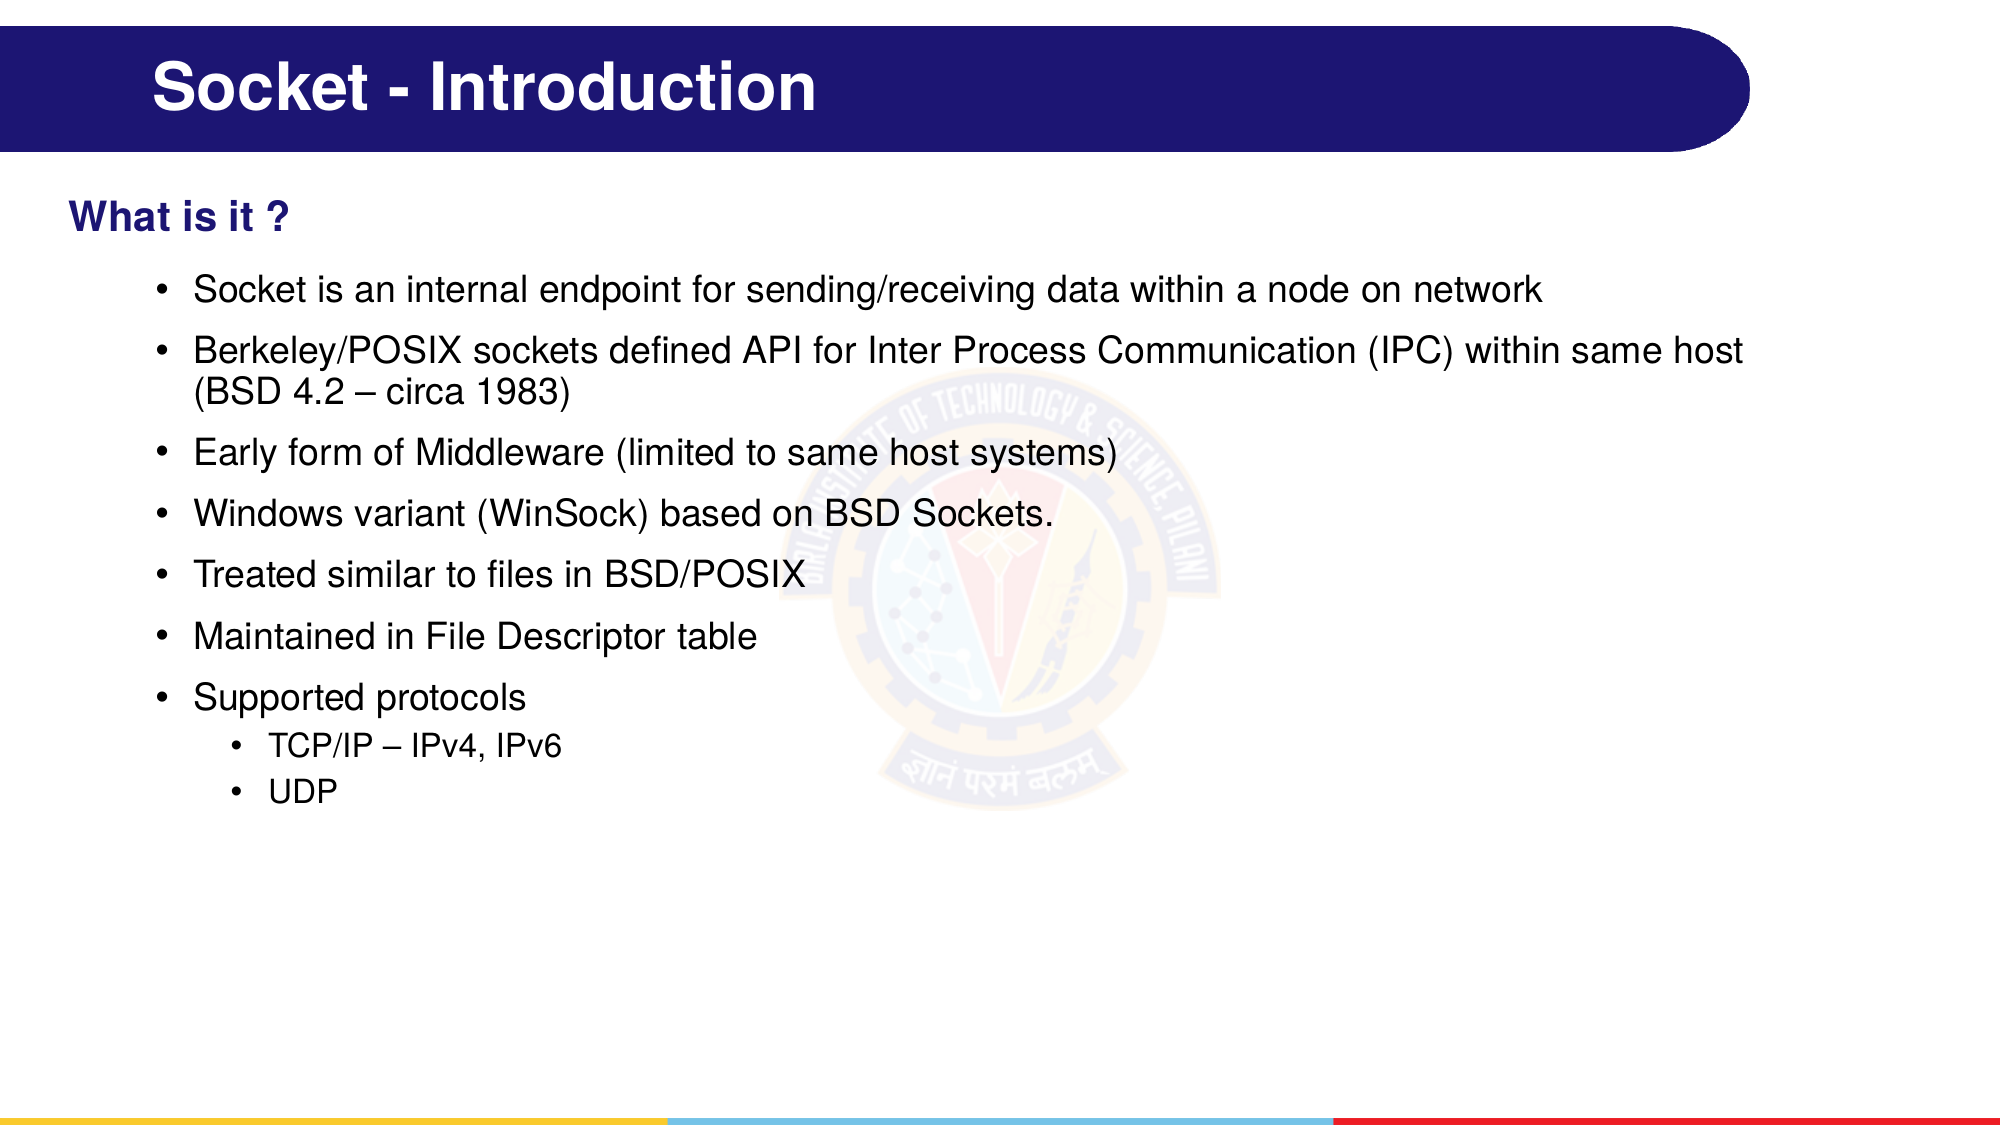

# Socket - Introduction
What is it ?
Socket is an internal endpoint for sending/receiving data within a node on network
Berkeley/POSIX sockets defined API for Inter Process Communication (IPC) within same host (BSD 4.2 – circa 1983)
Early form of Middleware (limited to same host systems)
Windows variant (WinSock) based on BSD Sockets.
Treated similar to files in BSD/POSIX
Maintained in File Descriptor table
Supported protocols
TCP/IP – IPv4, IPv6
UDP